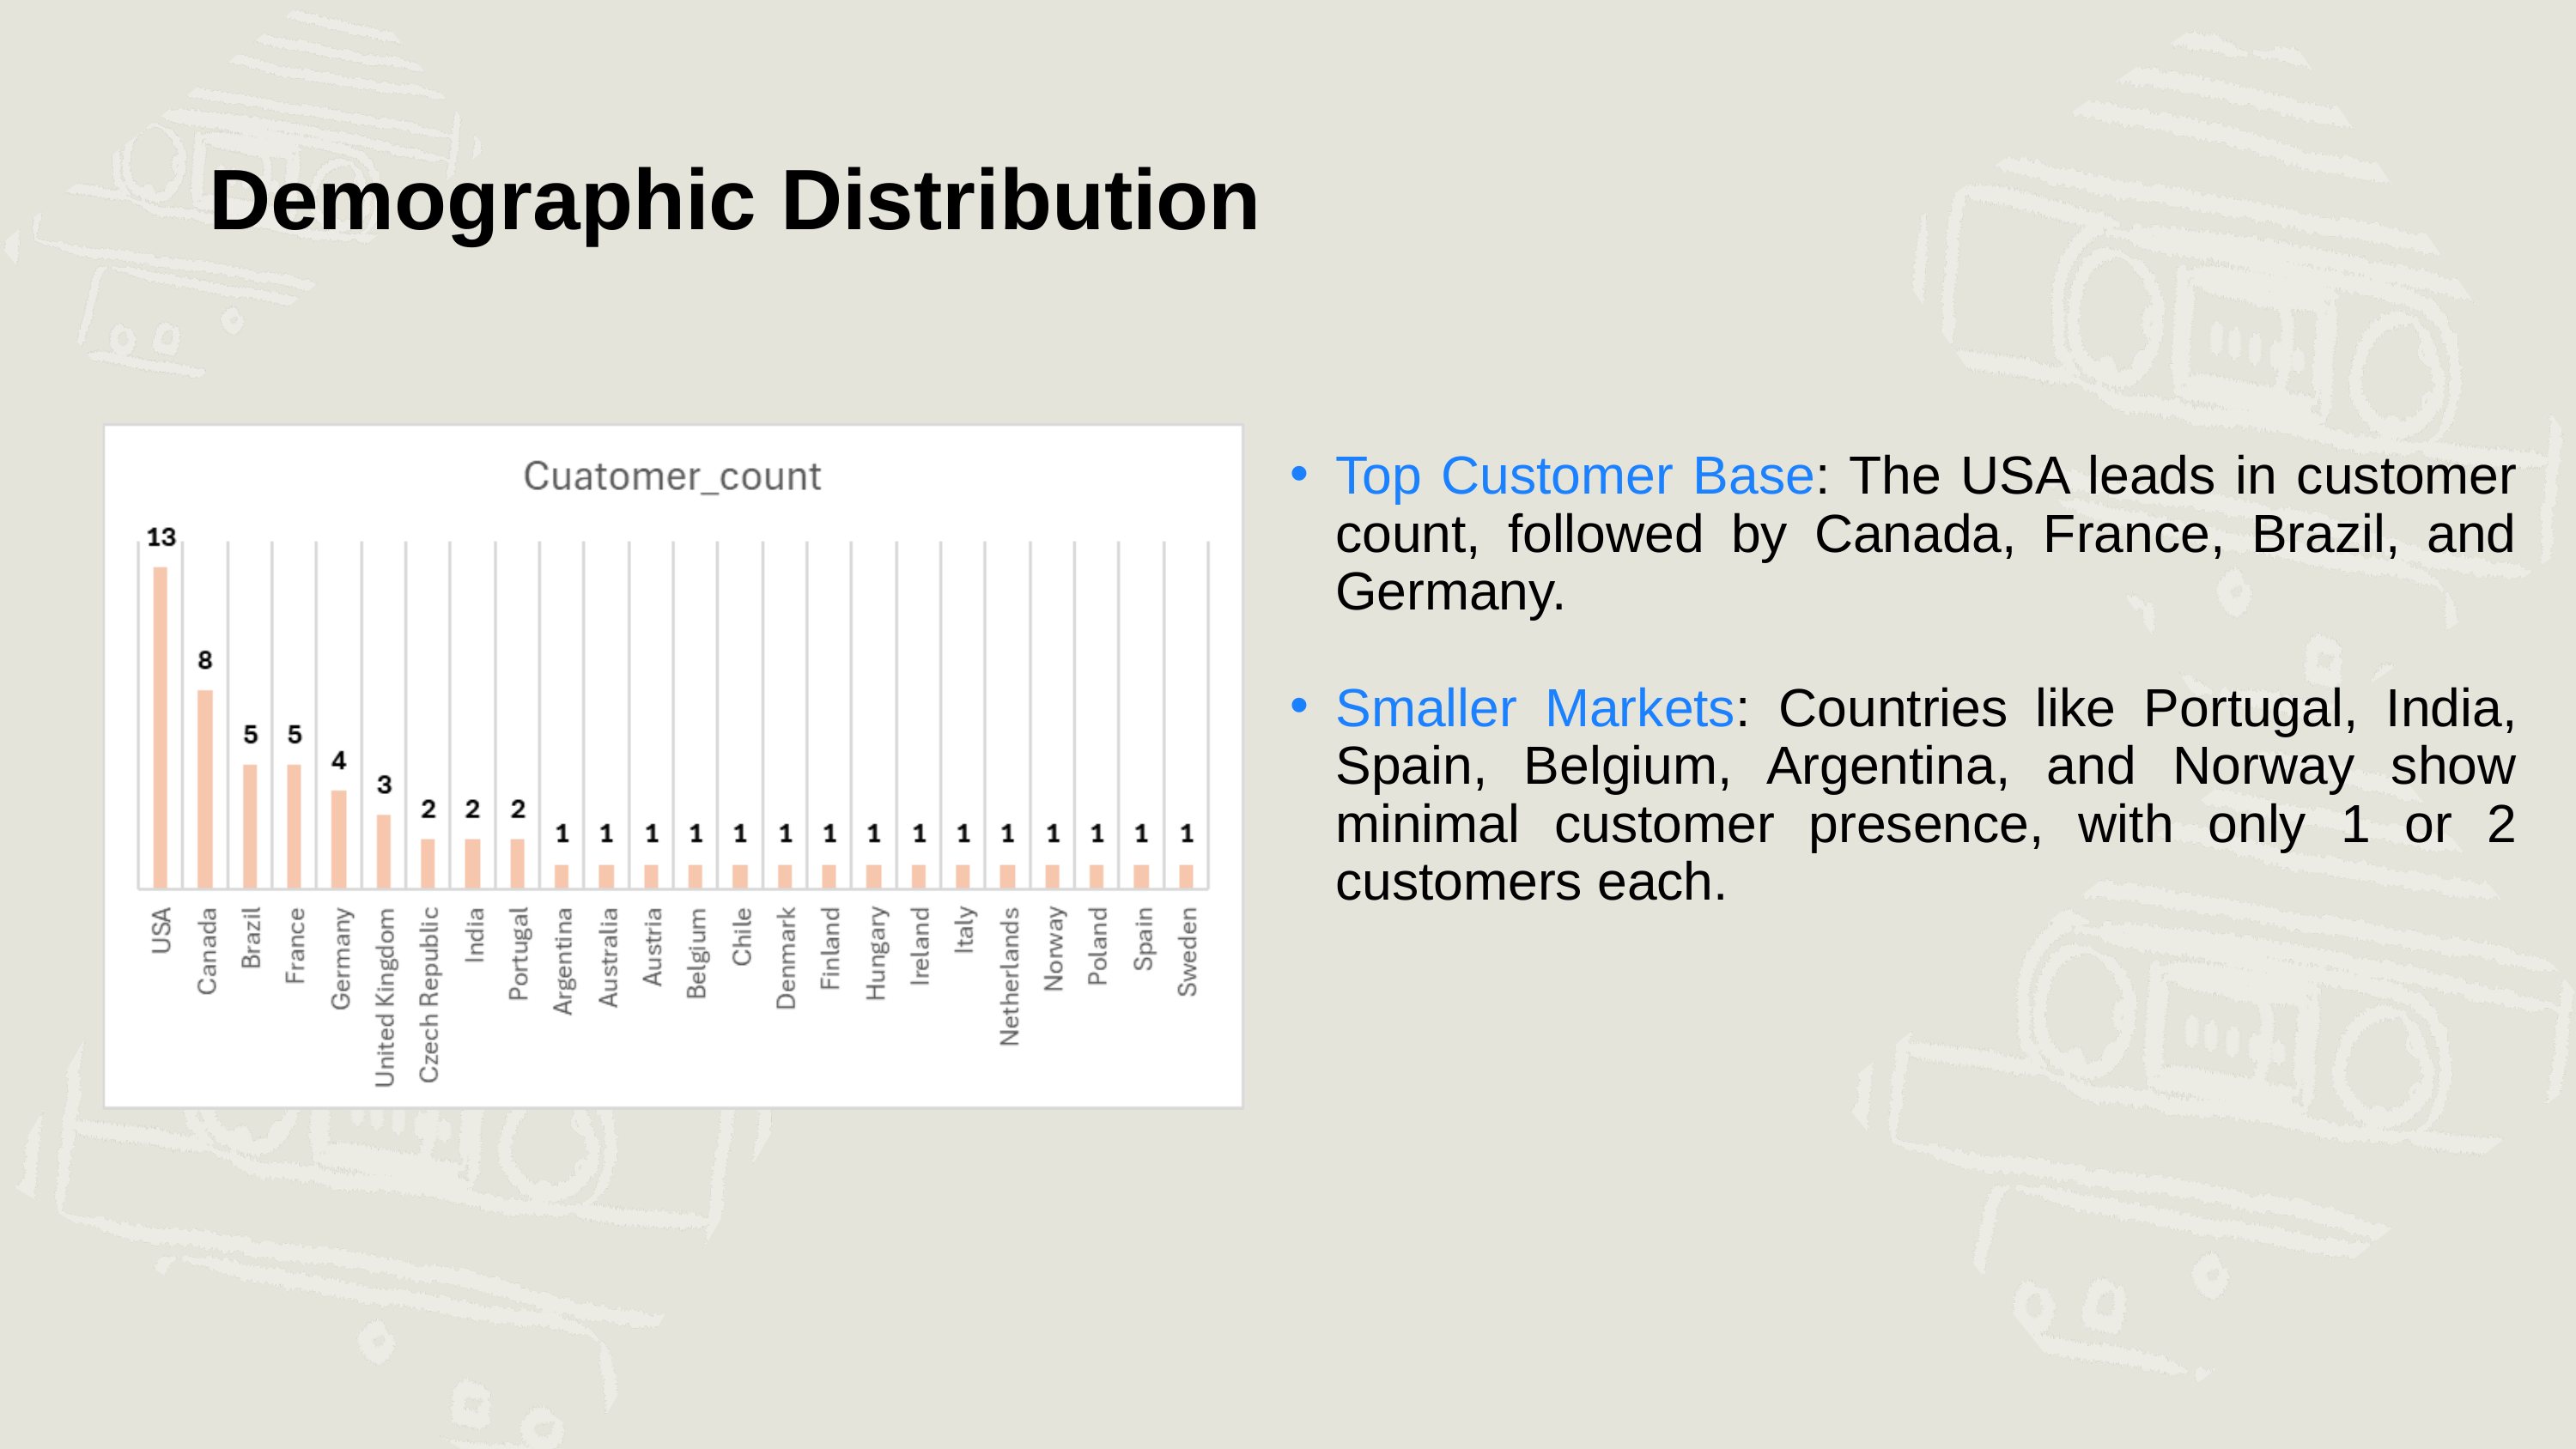

Demographic Distribution

Top Customer Base: The USA leads in customer count, followed by Canada, France, Brazil, and Germany.

Smaller Markets: Countries like Portugal, India, Spain, Belgium, Argentina, and Norway show minimal customer presence, with only 1 or 2 customers each.